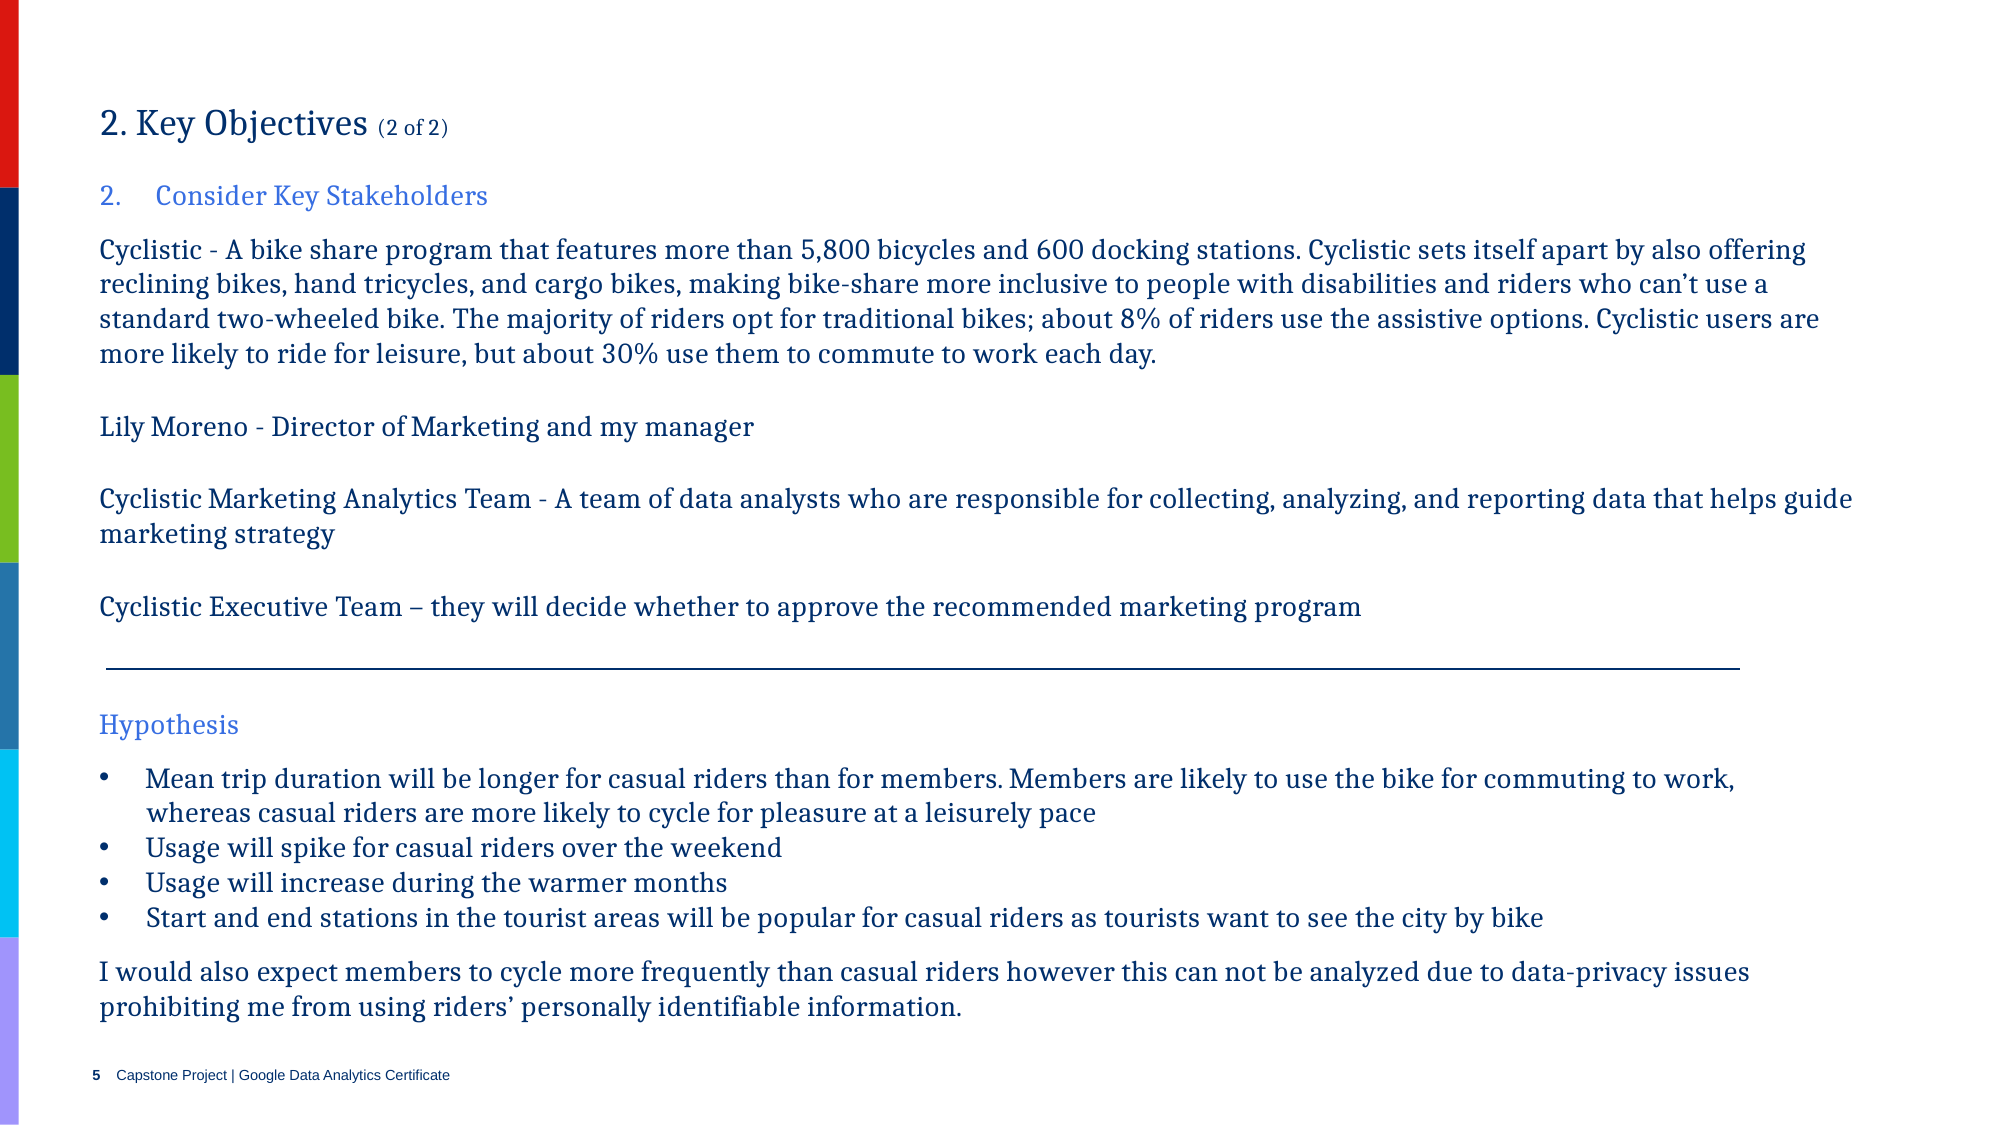

2. Key Objectives (2 of 2)

Consider Key Stakeholders
Cyclistic - A bike share program that features more than 5,800 bicycles and 600 docking stations. Cyclistic sets itself apart by also offering reclining bikes, hand tricycles, and cargo bikes, making bike-share more inclusive to people with disabilities and riders who can’t use a standard two-wheeled bike. The majority of riders opt for traditional bikes; about 8% of riders use the assistive options. Cyclistic users are more likely to ride for leisure, but about 30% use them to commute to work each day.
Lily Moreno - Director of Marketing and my manager
Cyclistic Marketing Analytics Team - A team of data analysts who are responsible for collecting, analyzing, and reporting data that helps guide marketing strategy
Cyclistic Executive Team – they will decide whether to approve the recommended marketing program

Hypothesis
Mean trip duration will be longer for casual riders than for members. Members are likely to use the bike for commuting to work, whereas casual riders are more likely to cycle for pleasure at a leisurely pace
Usage will spike for casual riders over the weekend
Usage will increase during the warmer months
Start and end stations in the tourist areas will be popular for casual riders as tourists want to see the city by bike
I would also expect members to cycle more frequently than casual riders however this can not be analyzed due to data-privacy issues prohibiting me from using riders’ personally identifiable information.
Capstone Project | Google Data Analytics Certificate
5